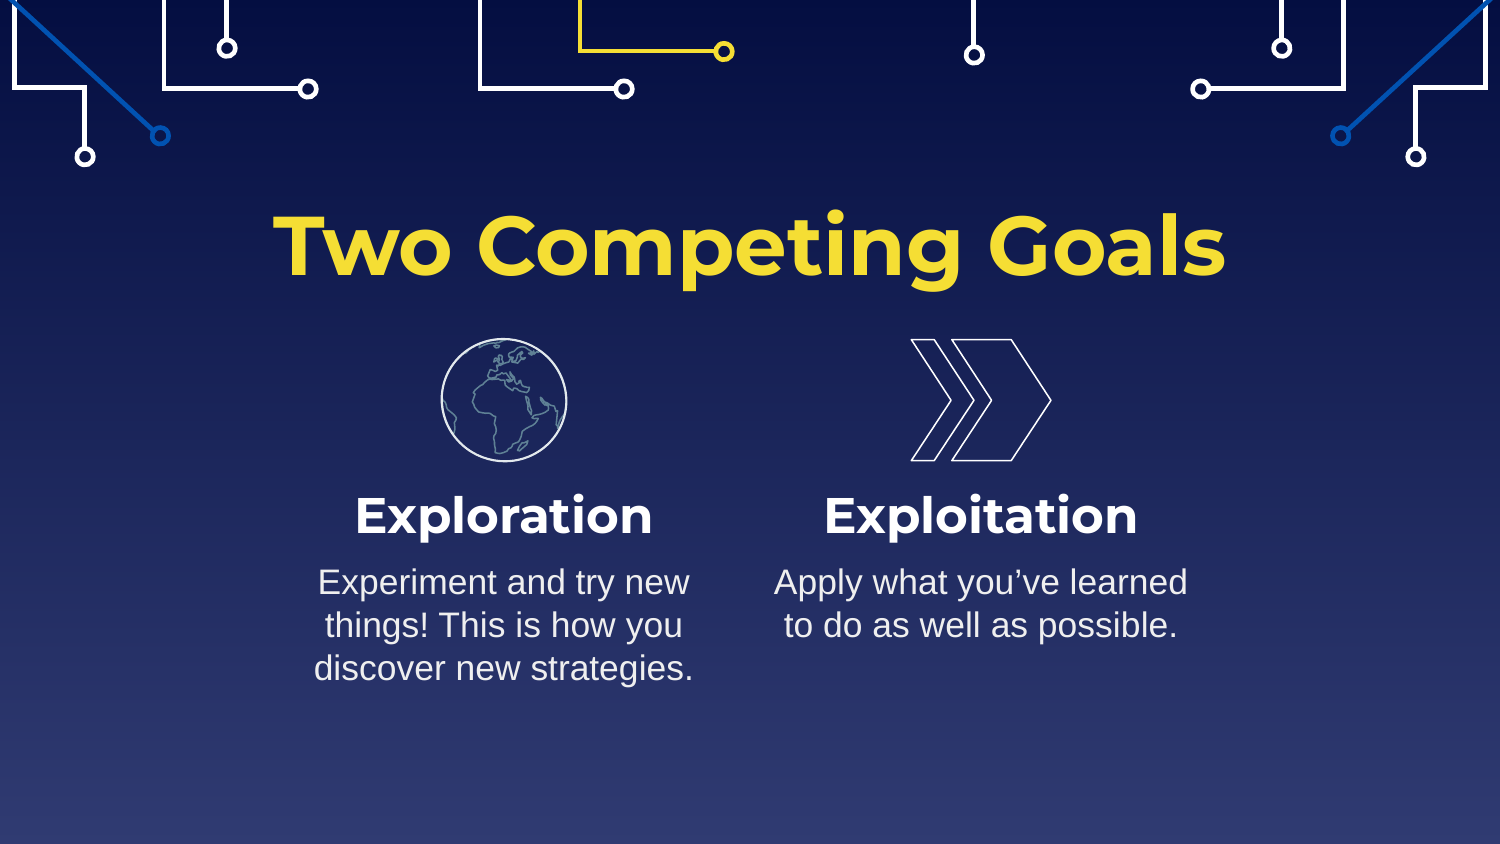

Two Competing Goals

Exploration
Exploitation
# Experiment and try new things! This is how you discover new strategies.
Apply what you’ve learned to do as well as possible.